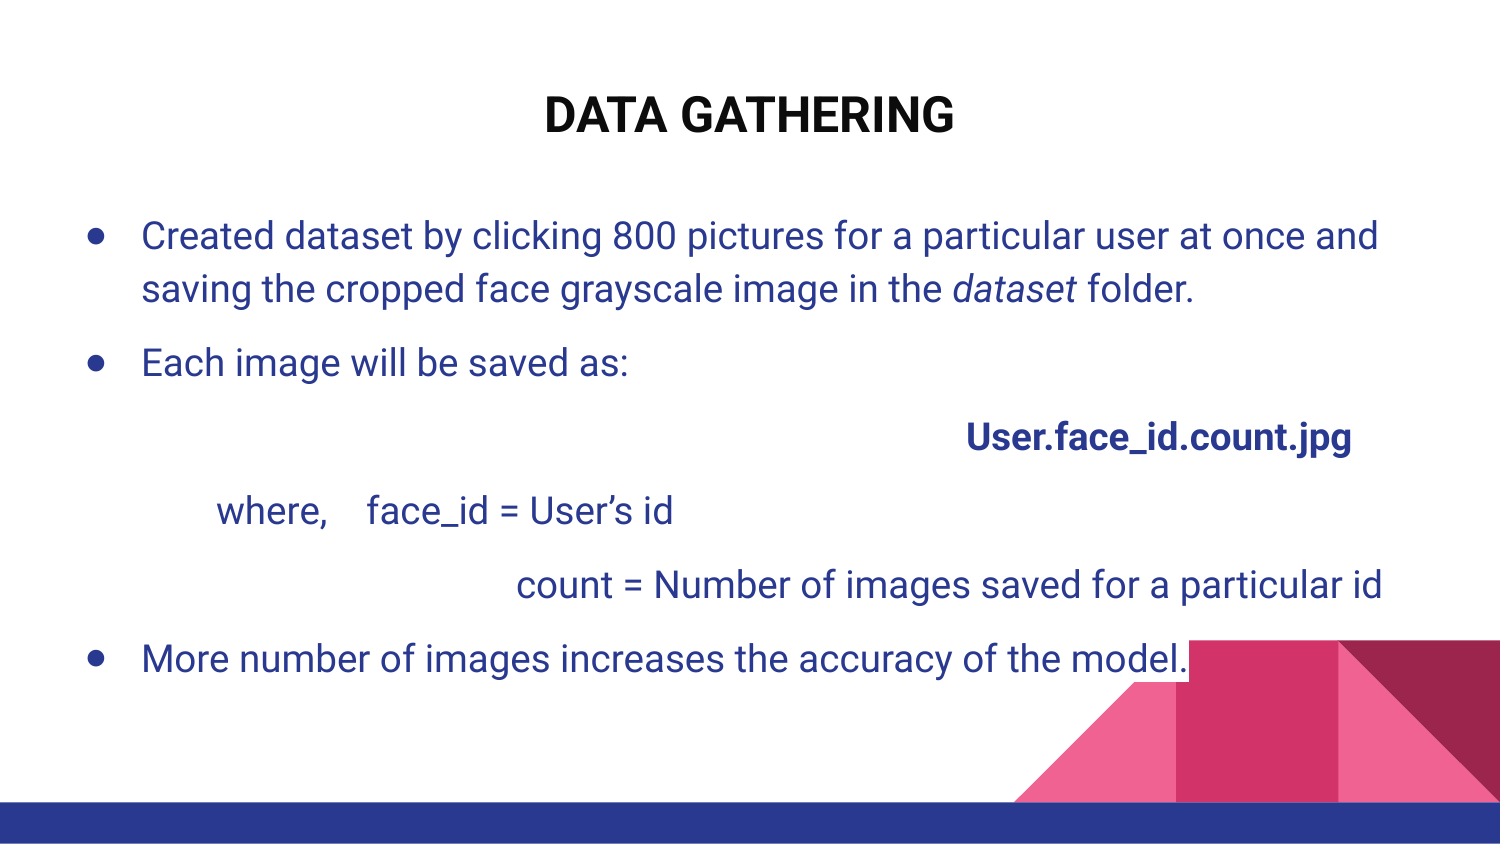

# DATA GATHERING
Created dataset by clicking 800 pictures for a particular user at once and saving the cropped face grayscale image in the dataset folder.
Each image will be saved as:
						User.face_id.count.jpg
	where, 	face_id = User’s id
			count = Number of images saved for a particular id
More number of images increases the accuracy of the model.